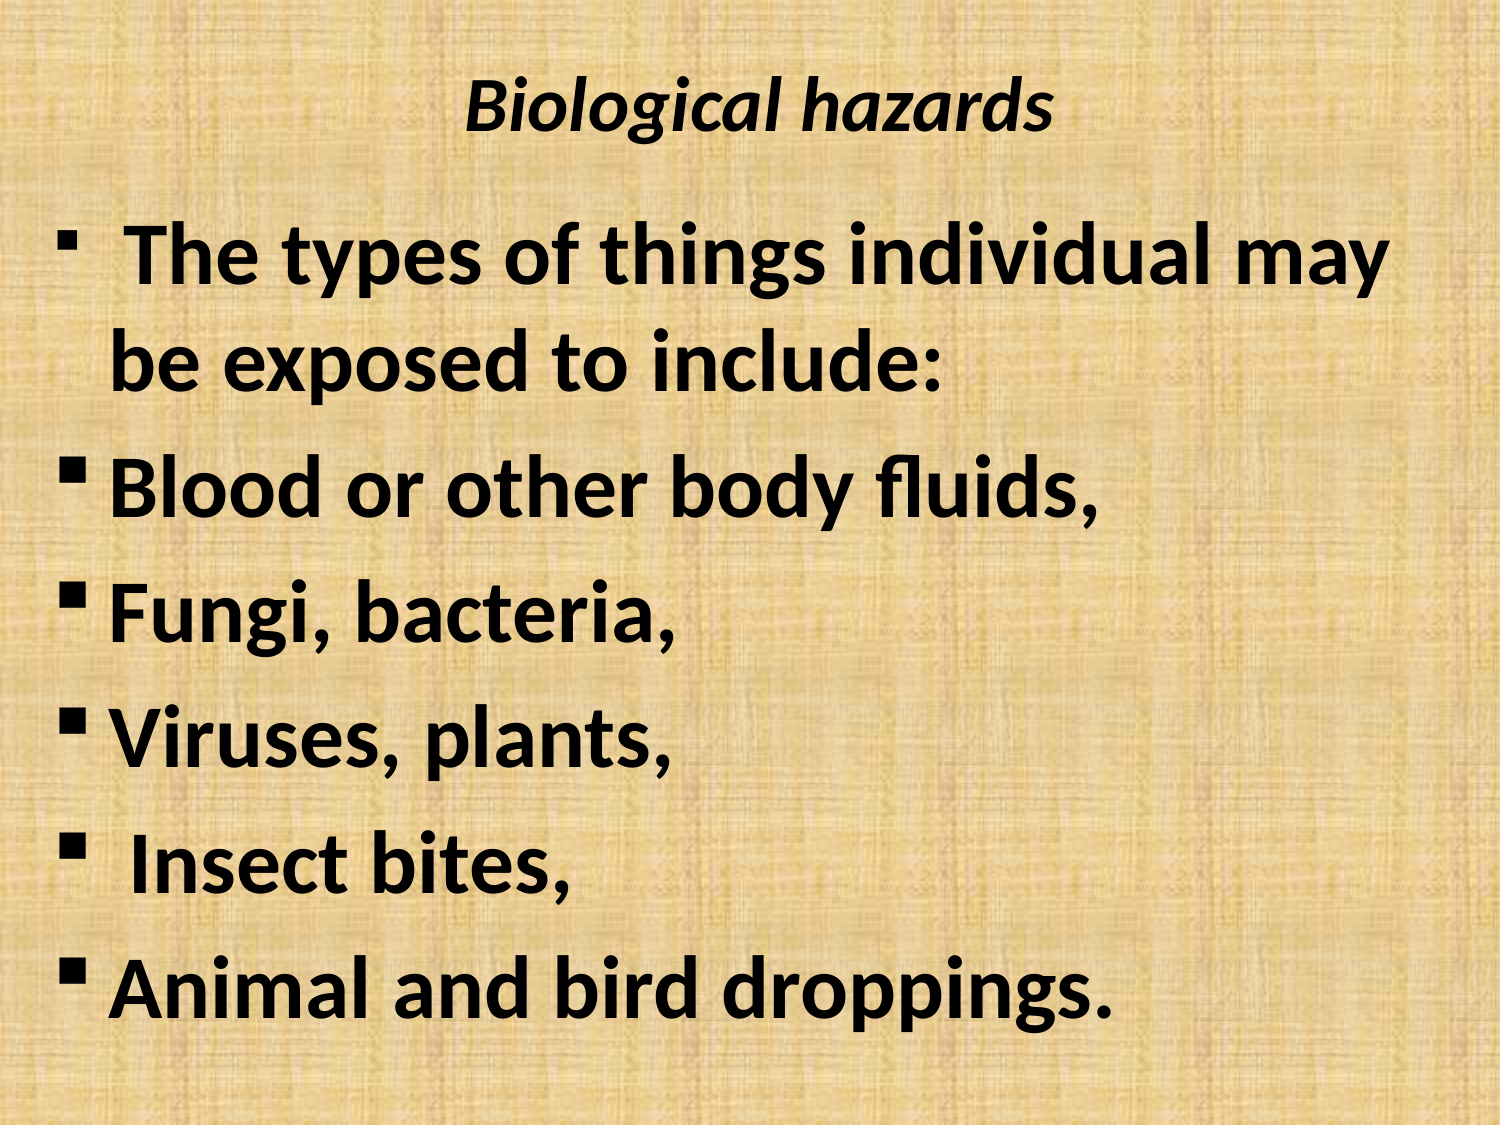

# Biological hazards
 The types of things individual may be exposed to include:
Blood or other body fluids,
Fungi, bacteria,
Viruses, plants,
 Insect bites,
Animal and bird droppings.